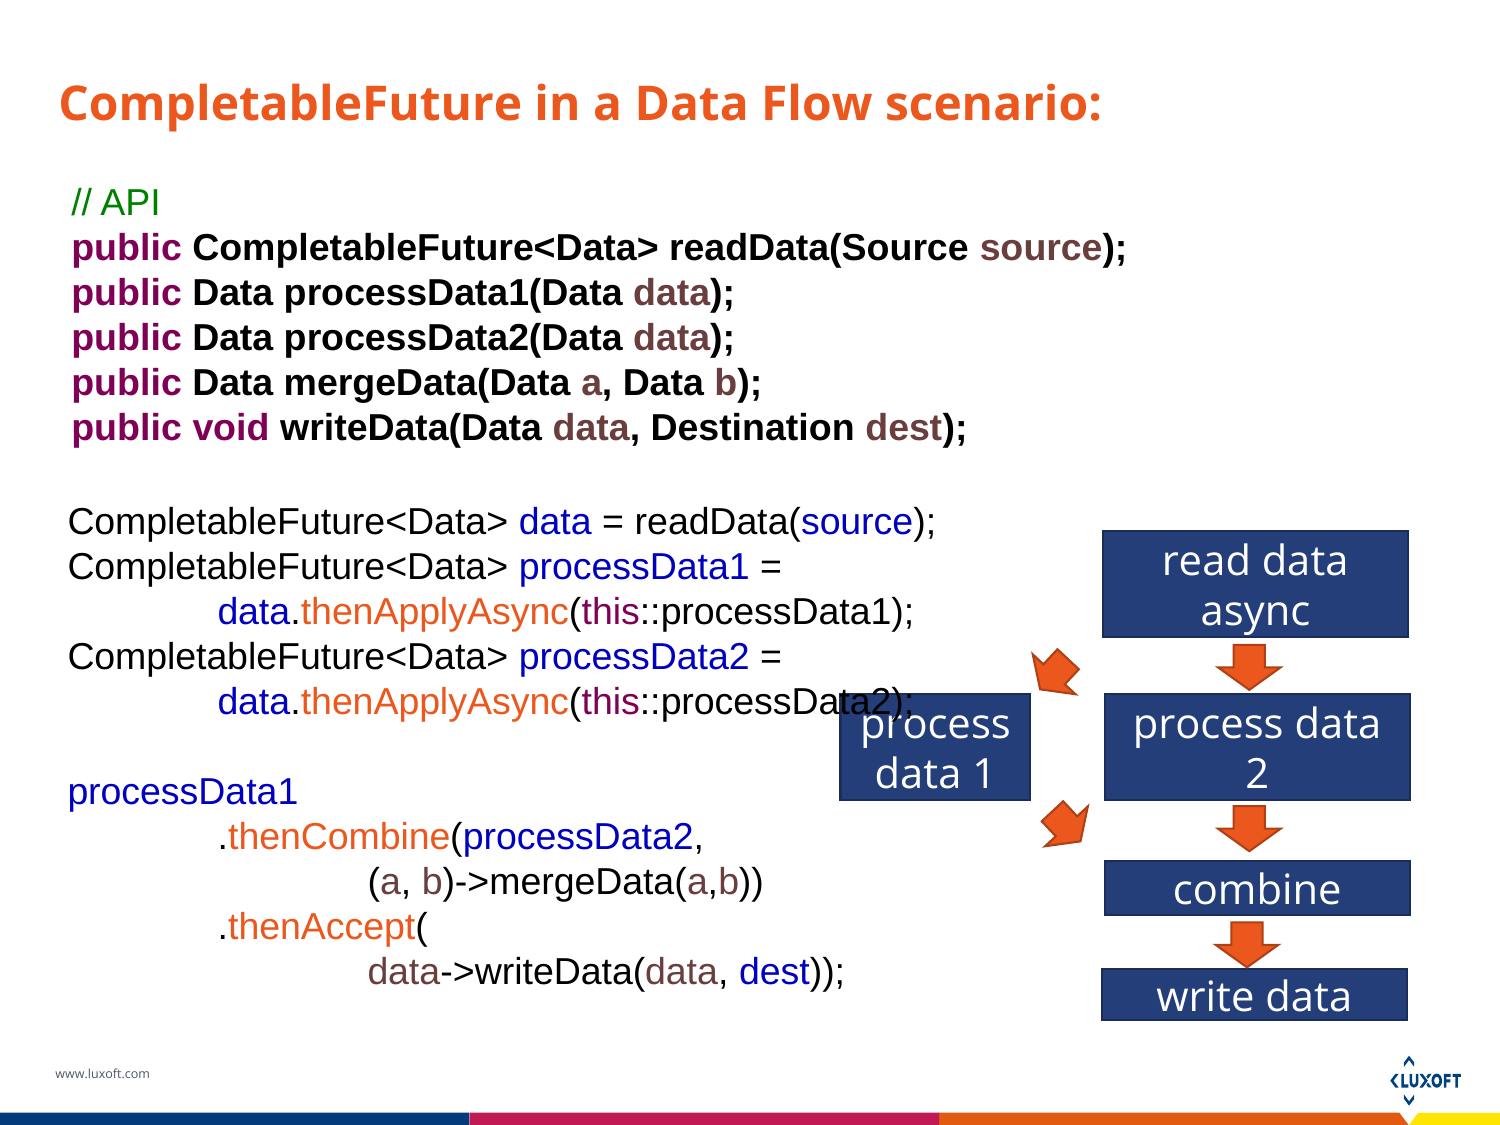

# CompletableFuture in a Data Flow scenario:
// API
public CompletableFuture<Data> readData(Source source);
public Data processData1(Data data);
public Data processData2(Data data);
public Data mergeData(Data a, Data b);
public void writeData(Data data, Destination dest);

CompletableFuture<Data> data = readData(source);
CompletableFuture<Data> processData1 =
	data.thenApplyAsync(this::processData1);
CompletableFuture<Data> processData2 =
	data.thenApplyAsync(this::processData2);

processData1
	.thenCombine(processData2,
		(a, b)->mergeData(a,b))
	.thenAccept(
		data->writeData(data, dest));
read data async

process data 1
process data 2

combine

write data